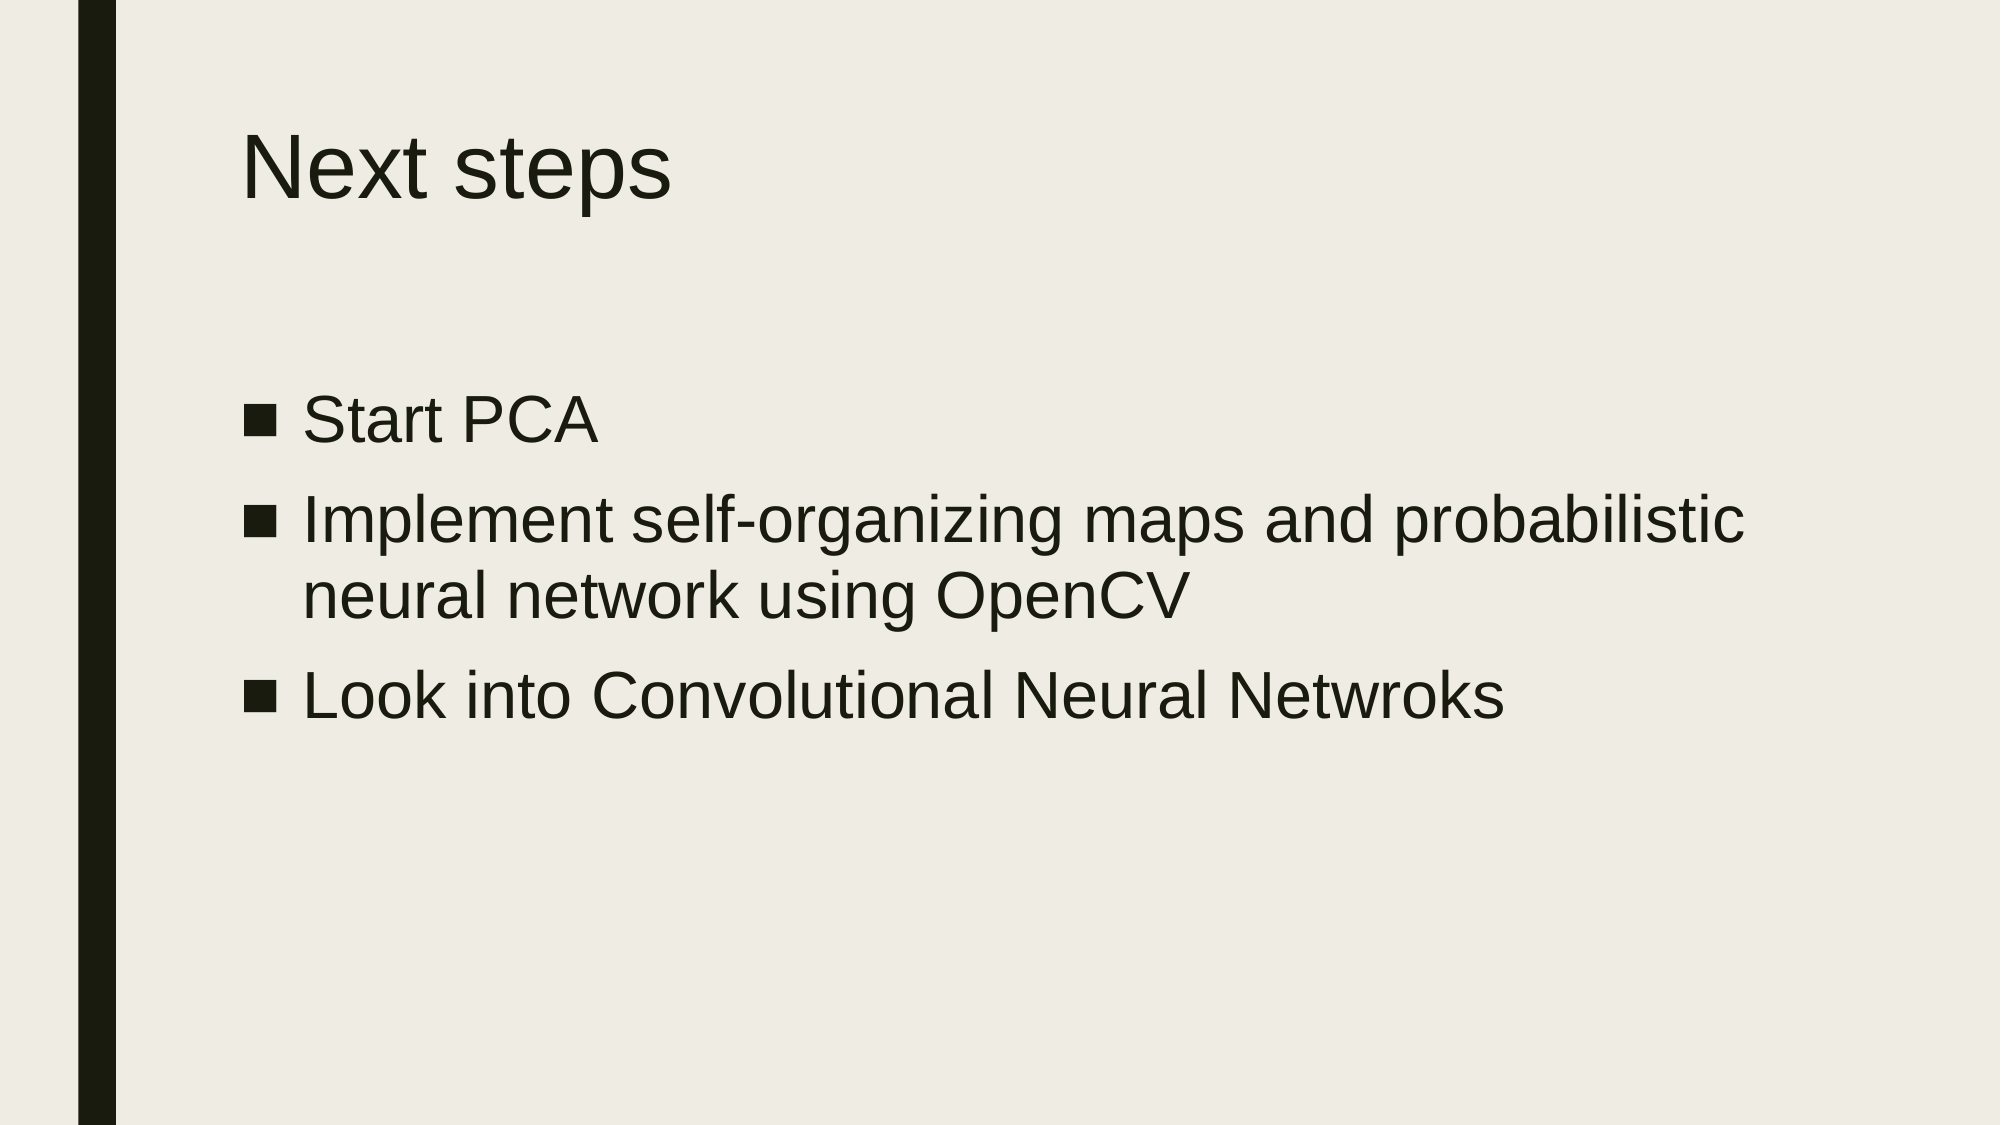

# Next steps
Start PCA
Implement self-organizing maps and probabilistic neural network using OpenCV
Look into Convolutional Neural Netwroks